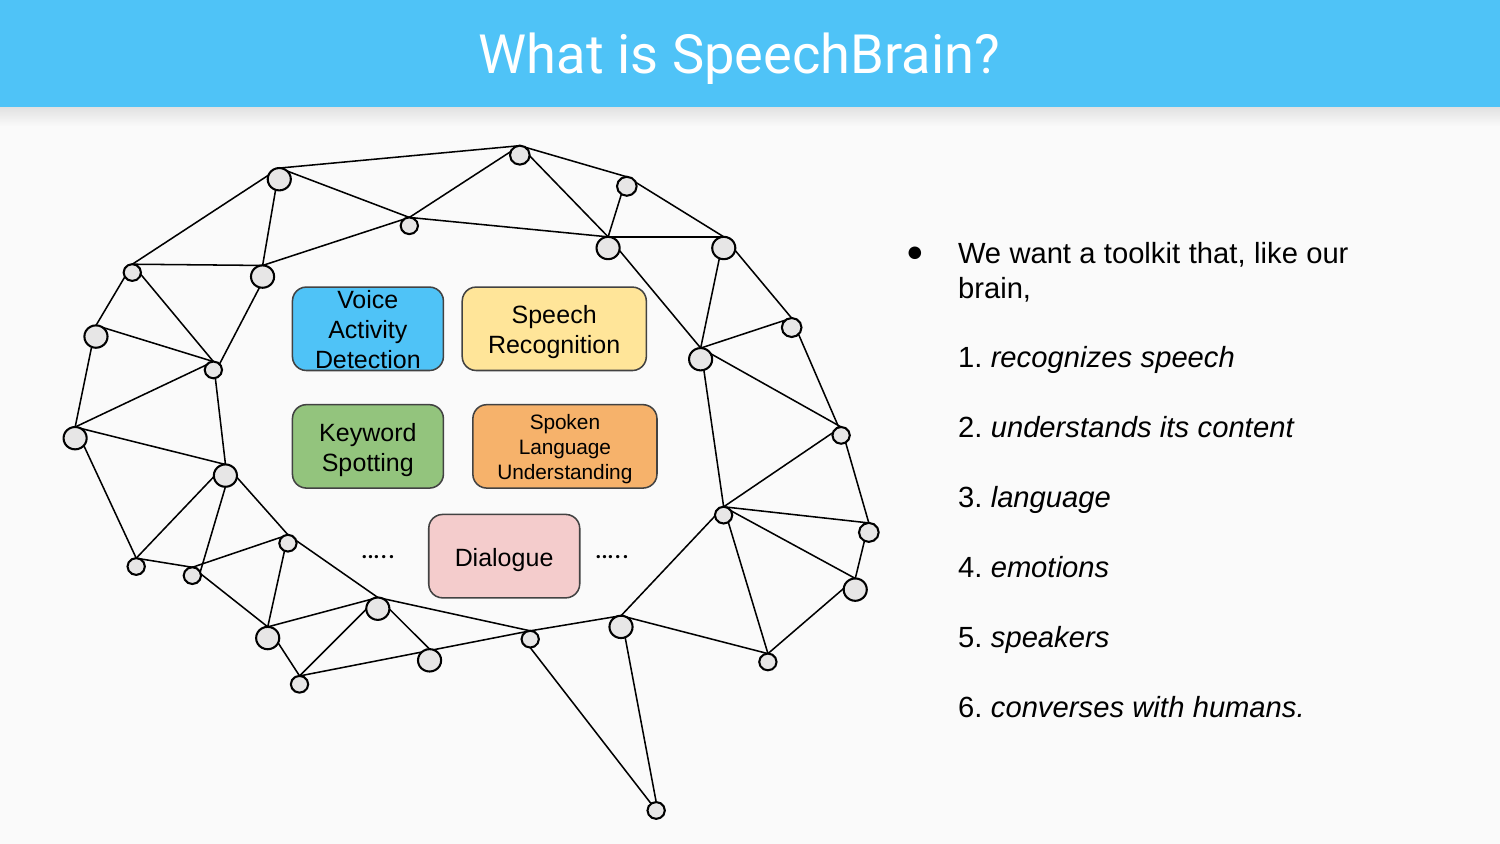

# What is SpeechBrain?

We want a toolkit that, like our brain,

1. recognizes speech

2. understands its content

3. language

4. emotions

5. speakers

6. converses with humans.
Voice Activity Detection
Speech
Recognition
Keyword
Spotting
Spoken Language Understanding
…..
…..
Dialogue